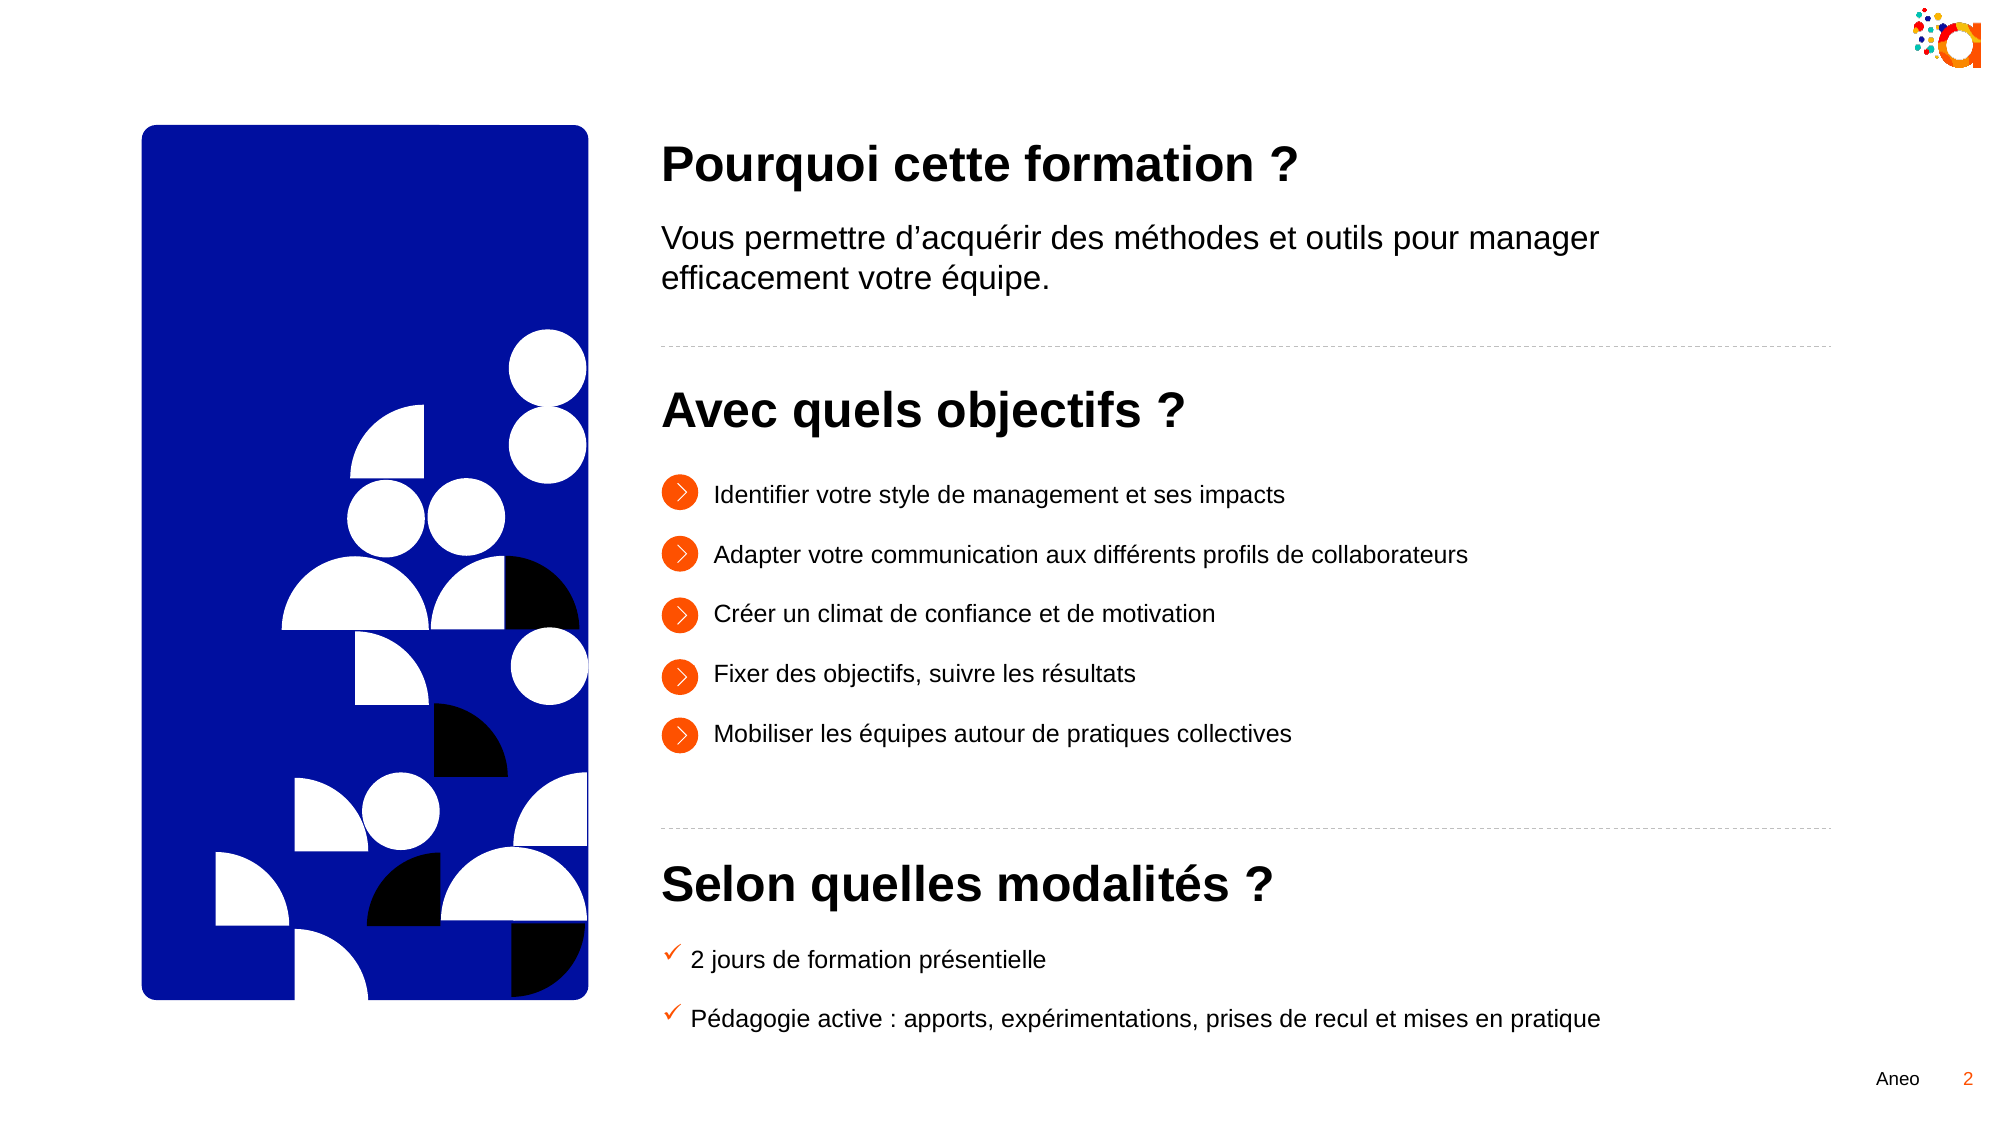

# Pourquoi cette formation ?
Vous permettre d’acquérir des méthodes et outils pour manager efficacement votre équipe.
Avec quels objectifs ?

Identifier votre style de management et ses impacts

Adapter votre communication aux différents profils de collaborateurs

Créer un climat de confiance et de motivation

Fixer des objectifs, suivre les résultats

Mobiliser les équipes autour de pratiques collectives

Selon quelles modalités ?

2 jours de formation présentielle

Pédagogie active : apports, expérimentations, prises de recul et mises en pratique